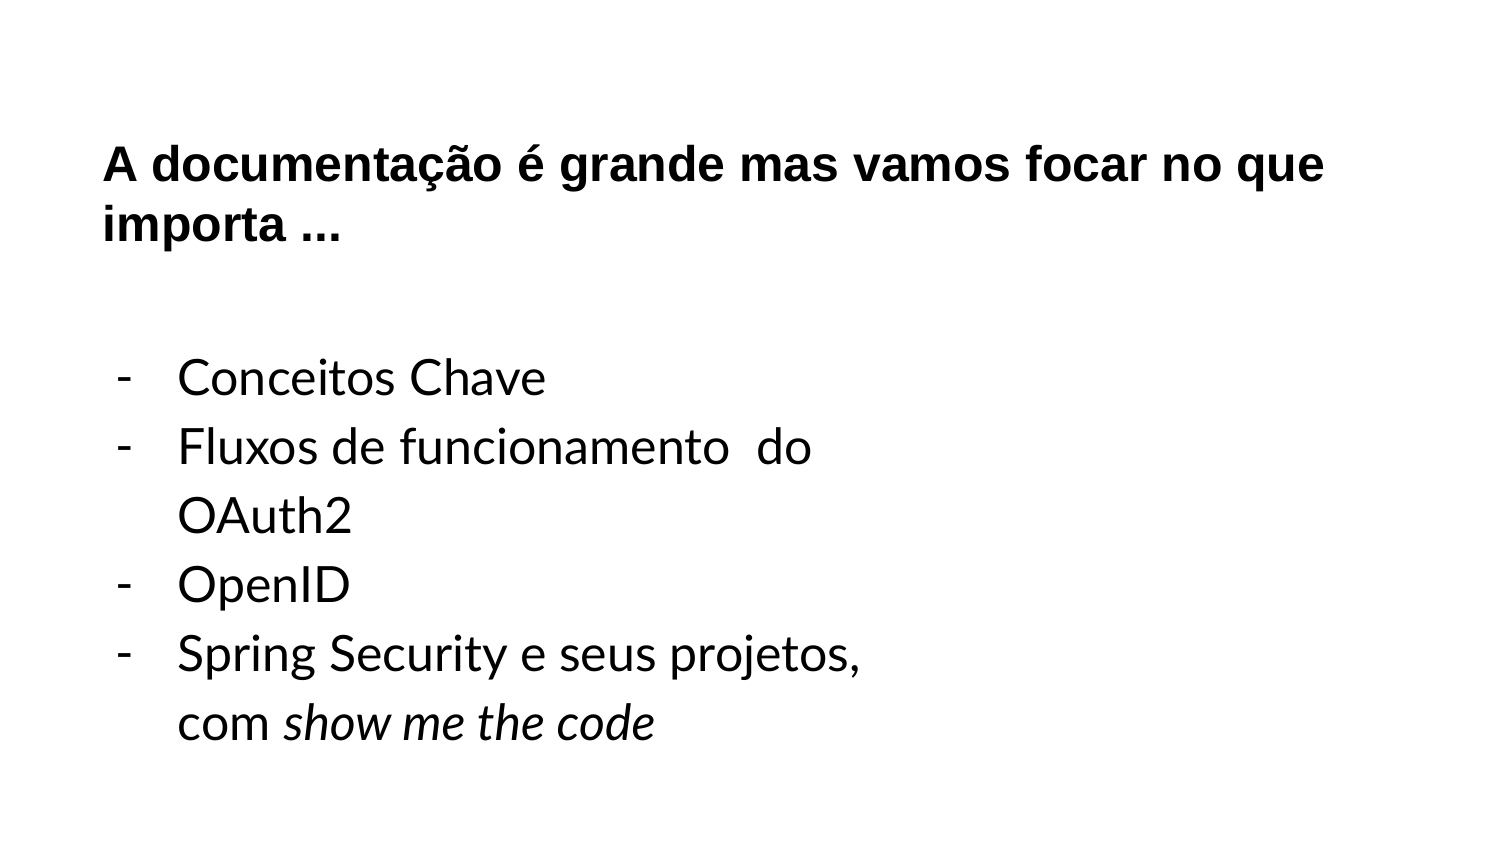

A documentação é grande mas vamos focar no que importa ...

Conceitos Chave
Fluxos de funcionamento  do OAuth2
OpenID
Spring Security e seus projetos, com show me the code